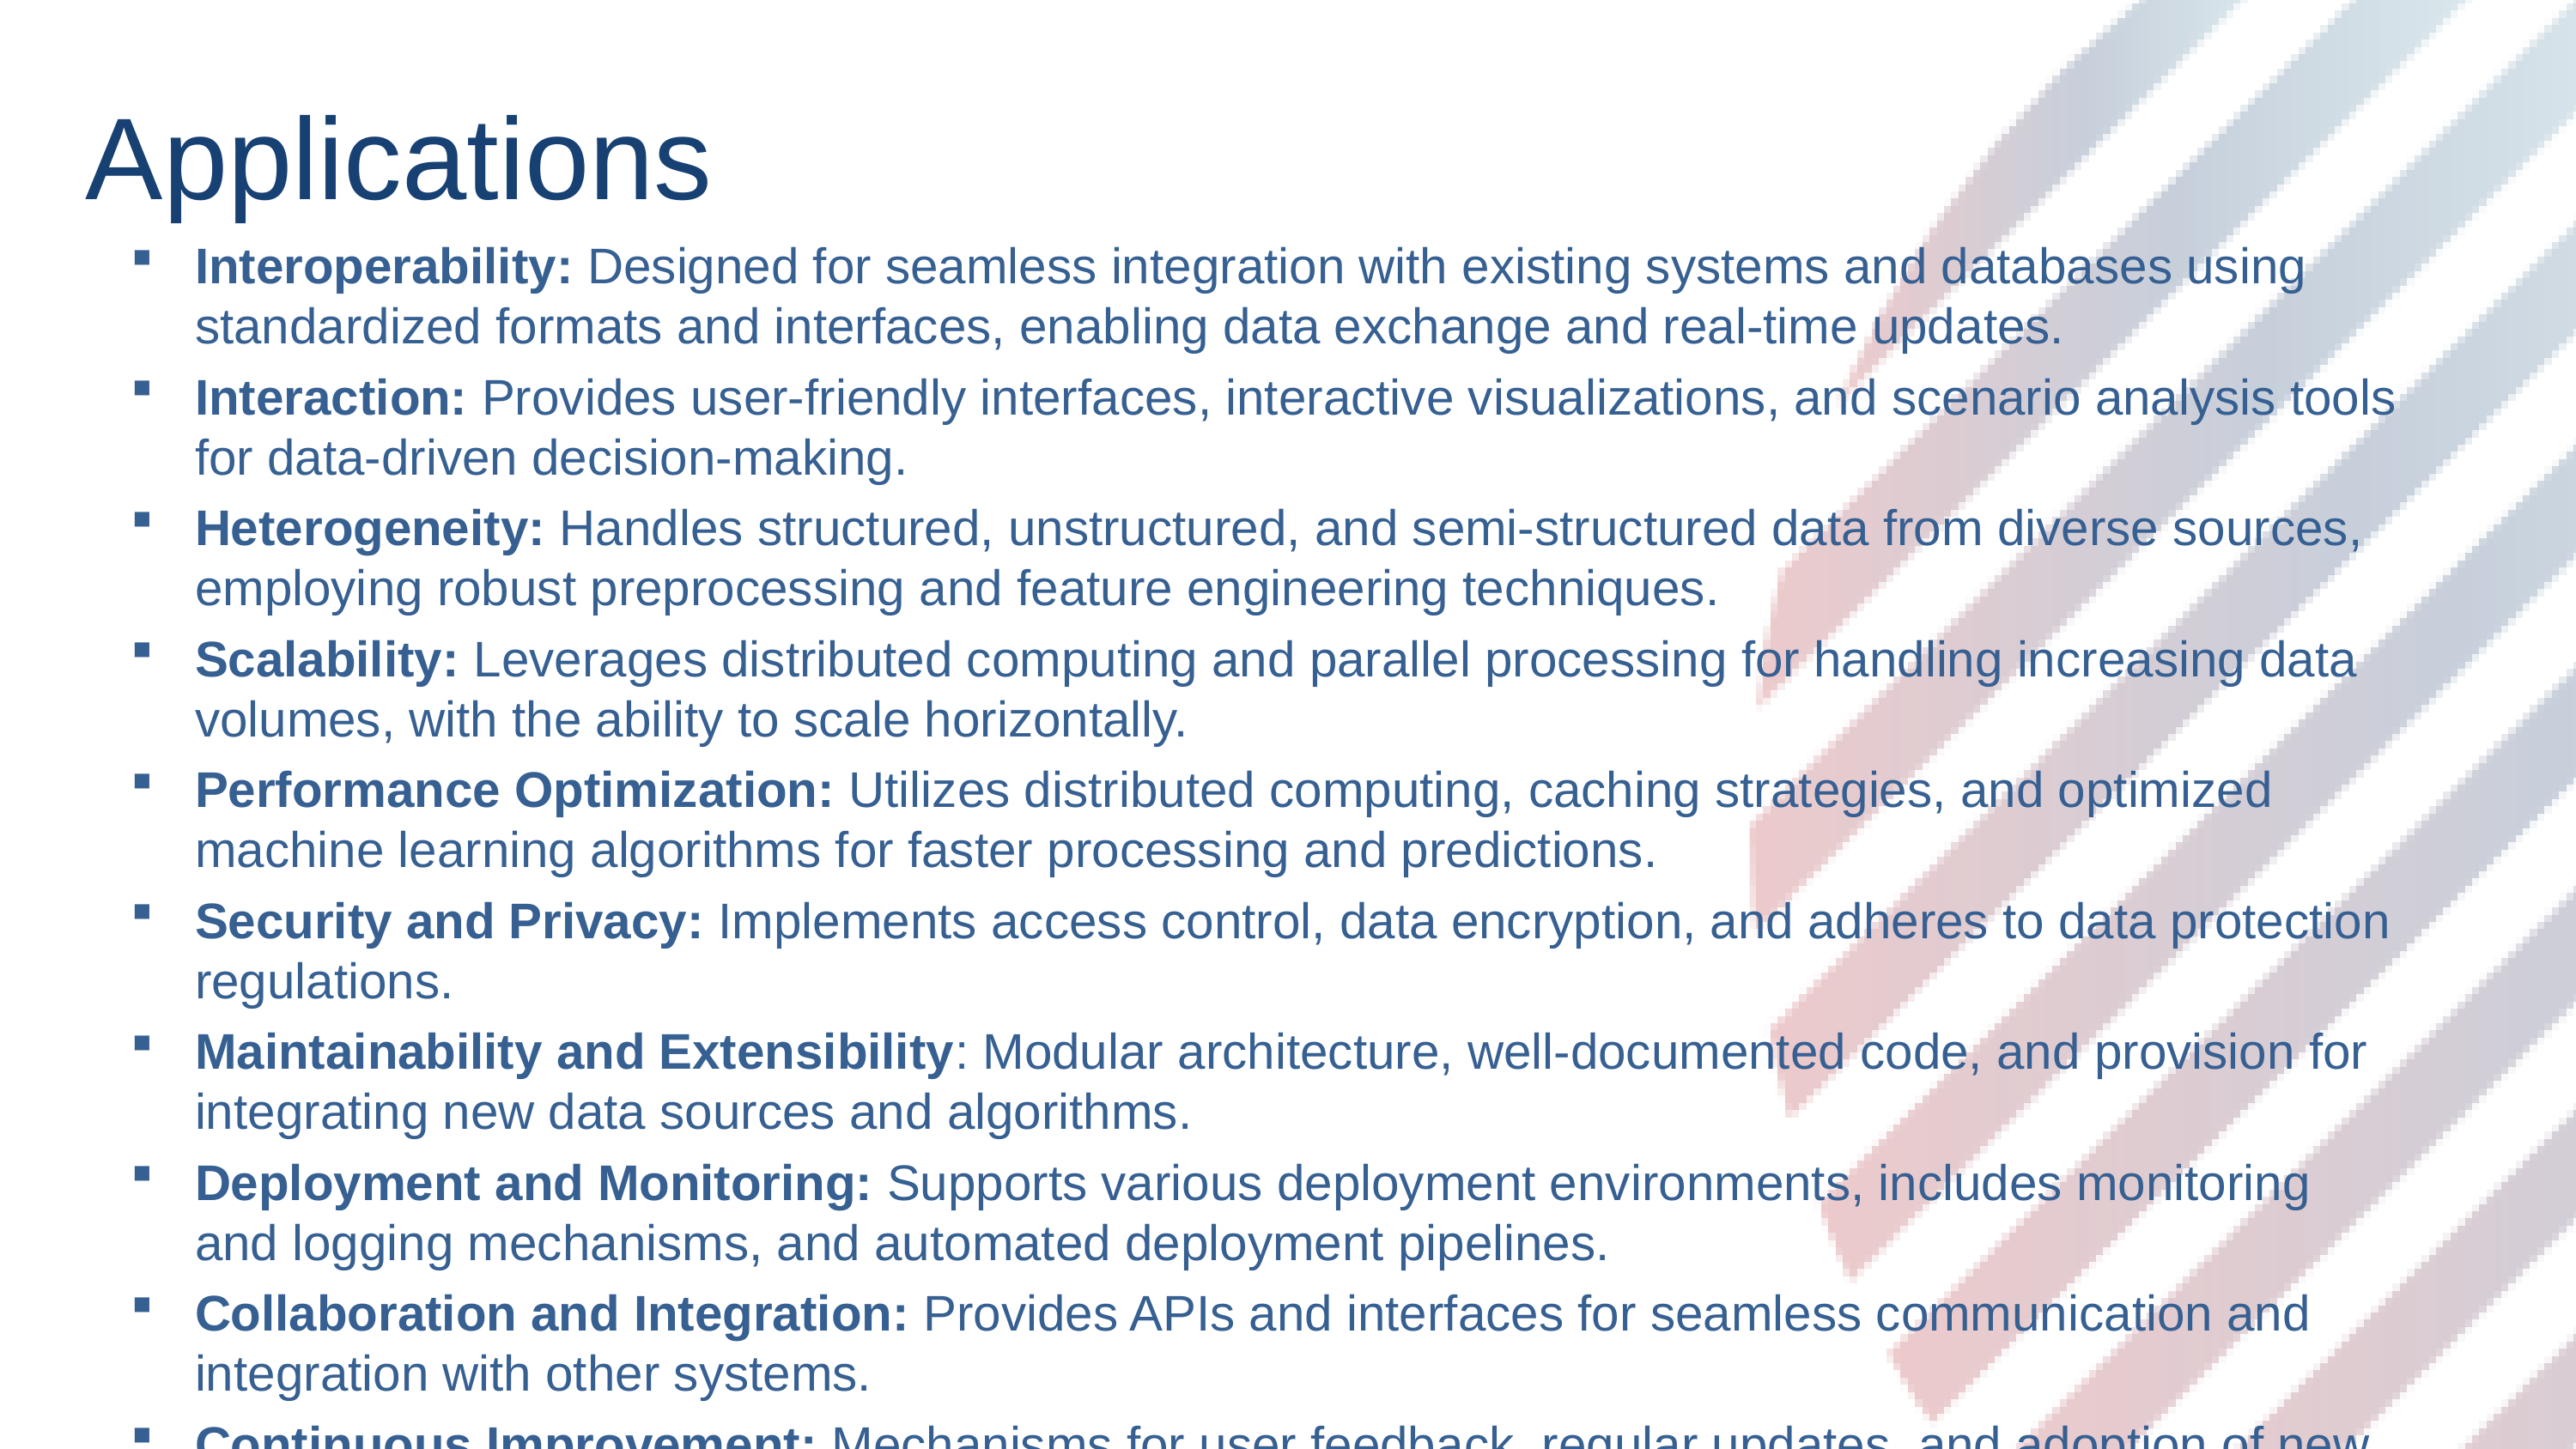

Applications
Interoperability: Designed for seamless integration with existing systems and databases using standardized formats and interfaces, enabling data exchange and real-time updates.
Interaction: Provides user-friendly interfaces, interactive visualizations, and scenario analysis tools for data-driven decision-making.
Heterogeneity: Handles structured, unstructured, and semi-structured data from diverse sources, employing robust preprocessing and feature engineering techniques.
Scalability: Leverages distributed computing and parallel processing for handling increasing data volumes, with the ability to scale horizontally.
Performance Optimization: Utilizes distributed computing, caching strategies, and optimized machine learning algorithms for faster processing and predictions.
Security and Privacy: Implements access control, data encryption, and adheres to data protection regulations.
Maintainability and Extensibility: Modular architecture, well-documented code, and provision for integrating new data sources and algorithms.
Deployment and Monitoring: Supports various deployment environments, includes monitoring and logging mechanisms, and automated deployment pipelines.
Collaboration and Integration: Provides APIs and interfaces for seamless communication and integration with other systems.
Continuous Improvement: Mechanisms for user feedback, regular updates, and adoption of new technologies.